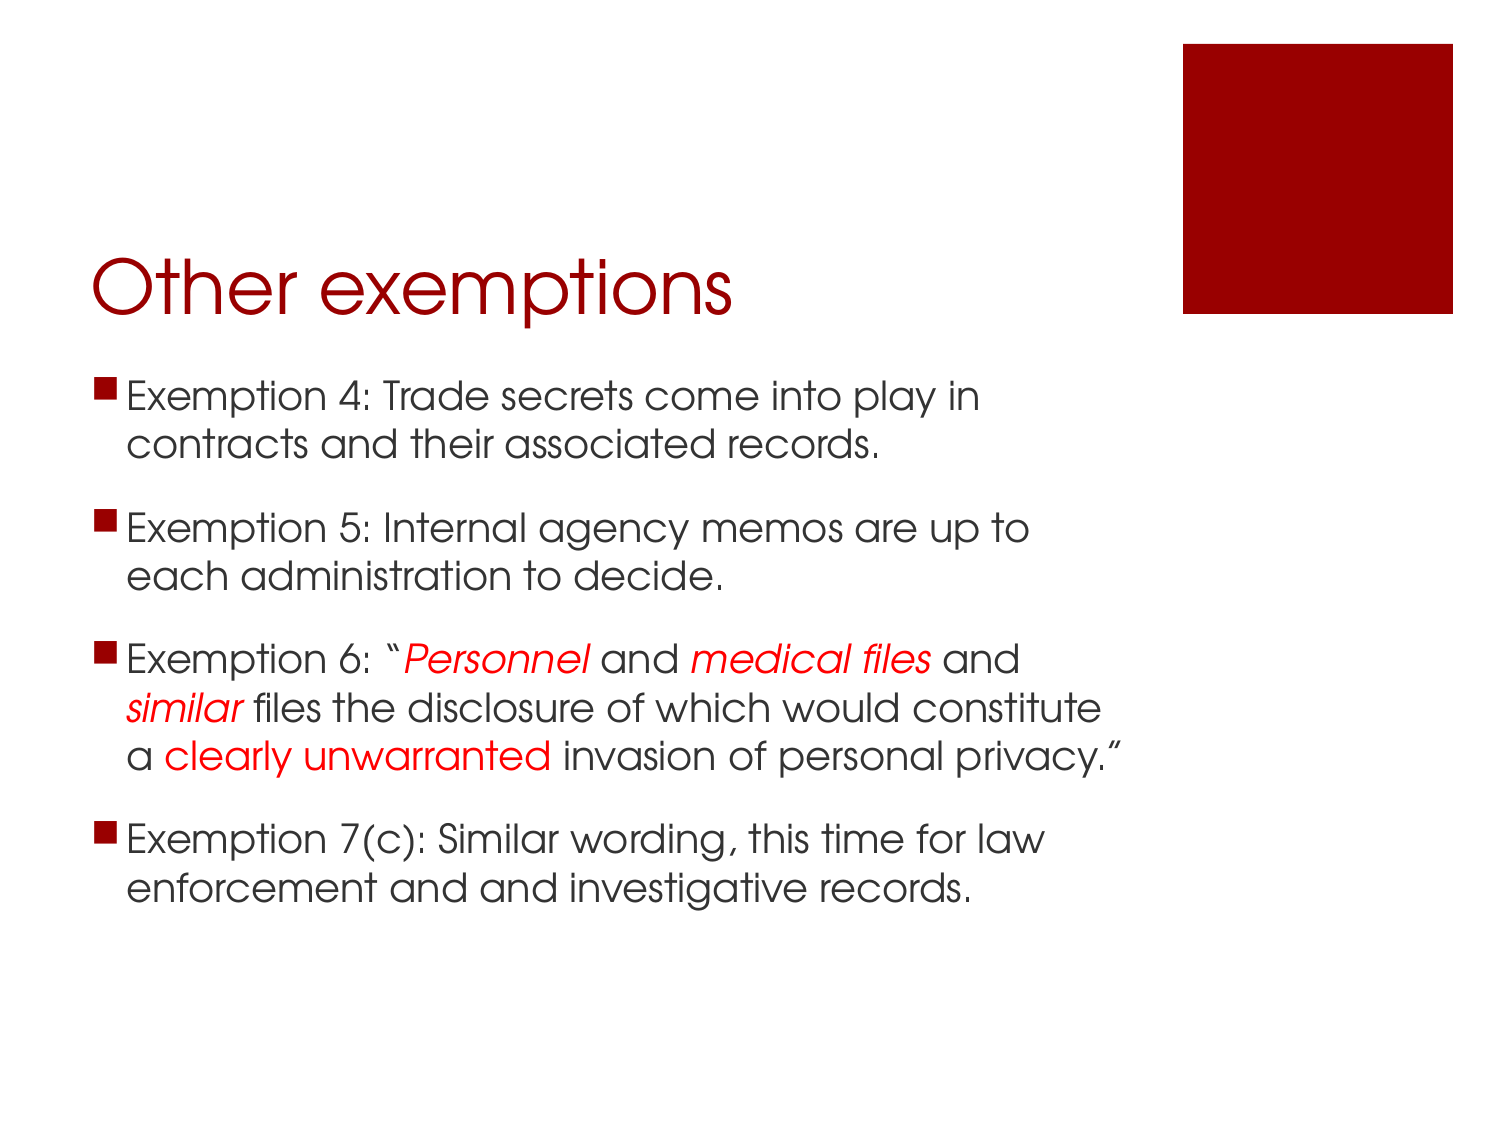

# Other exemptions
Exemption 4: Trade secrets come into play in contracts and their associated records.
Exemption 5: Internal agency memos are up to each administration to decide.
Exemption 6: “Personnel and medical files and similar files the disclosure of which would constitute a clearly unwarranted invasion of personal privacy.”
Exemption 7(c): Similar wording, this time for law enforcement and and investigative records.